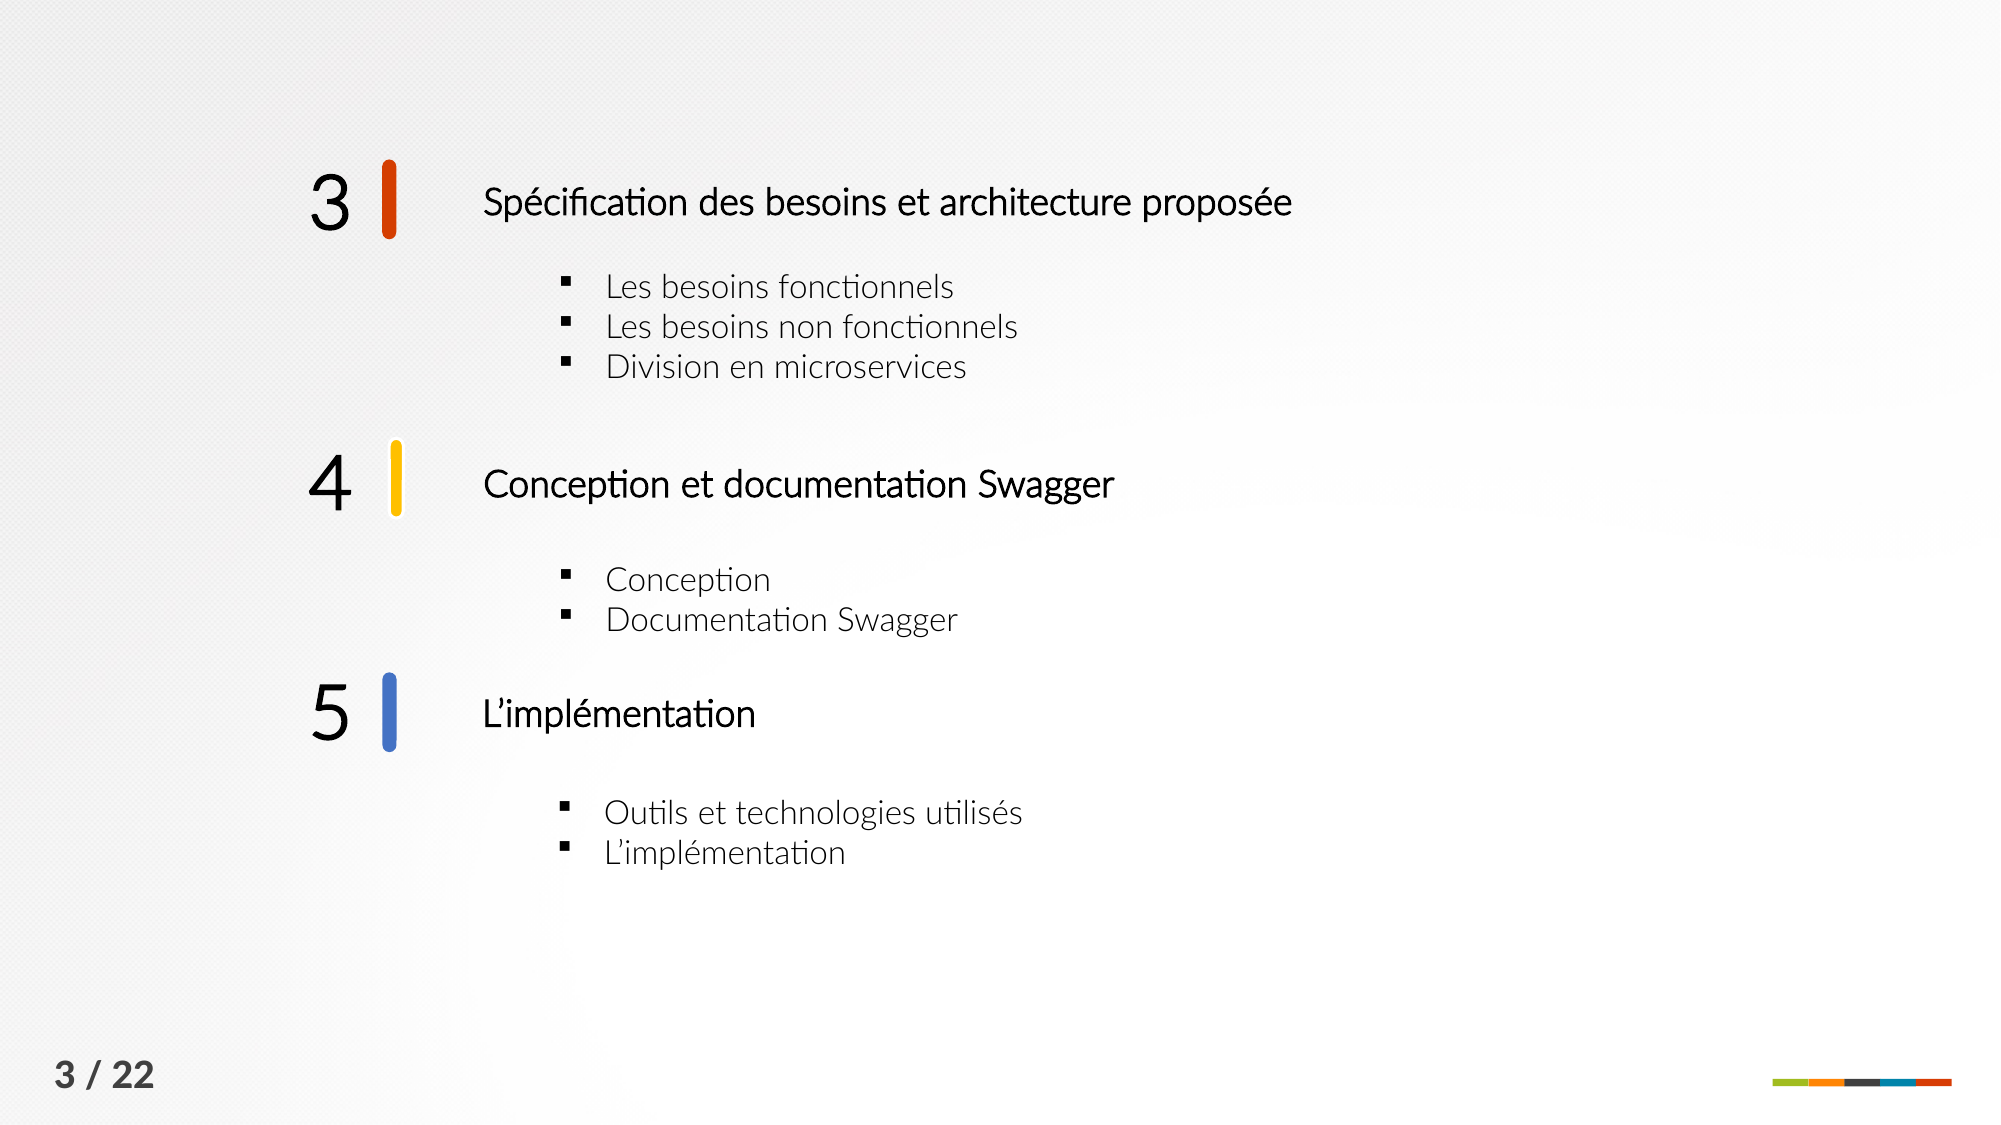

3

Spécification des besoins et architecture proposée
Les besoins fonctionnels
Les besoins non fonctionnels
Division en microservices

4

Conception et documentation Swagger
Conception
Documentation Swagger

5
L’implémentation

Outils et technologies utilisés
L’implémentation

3 / 22